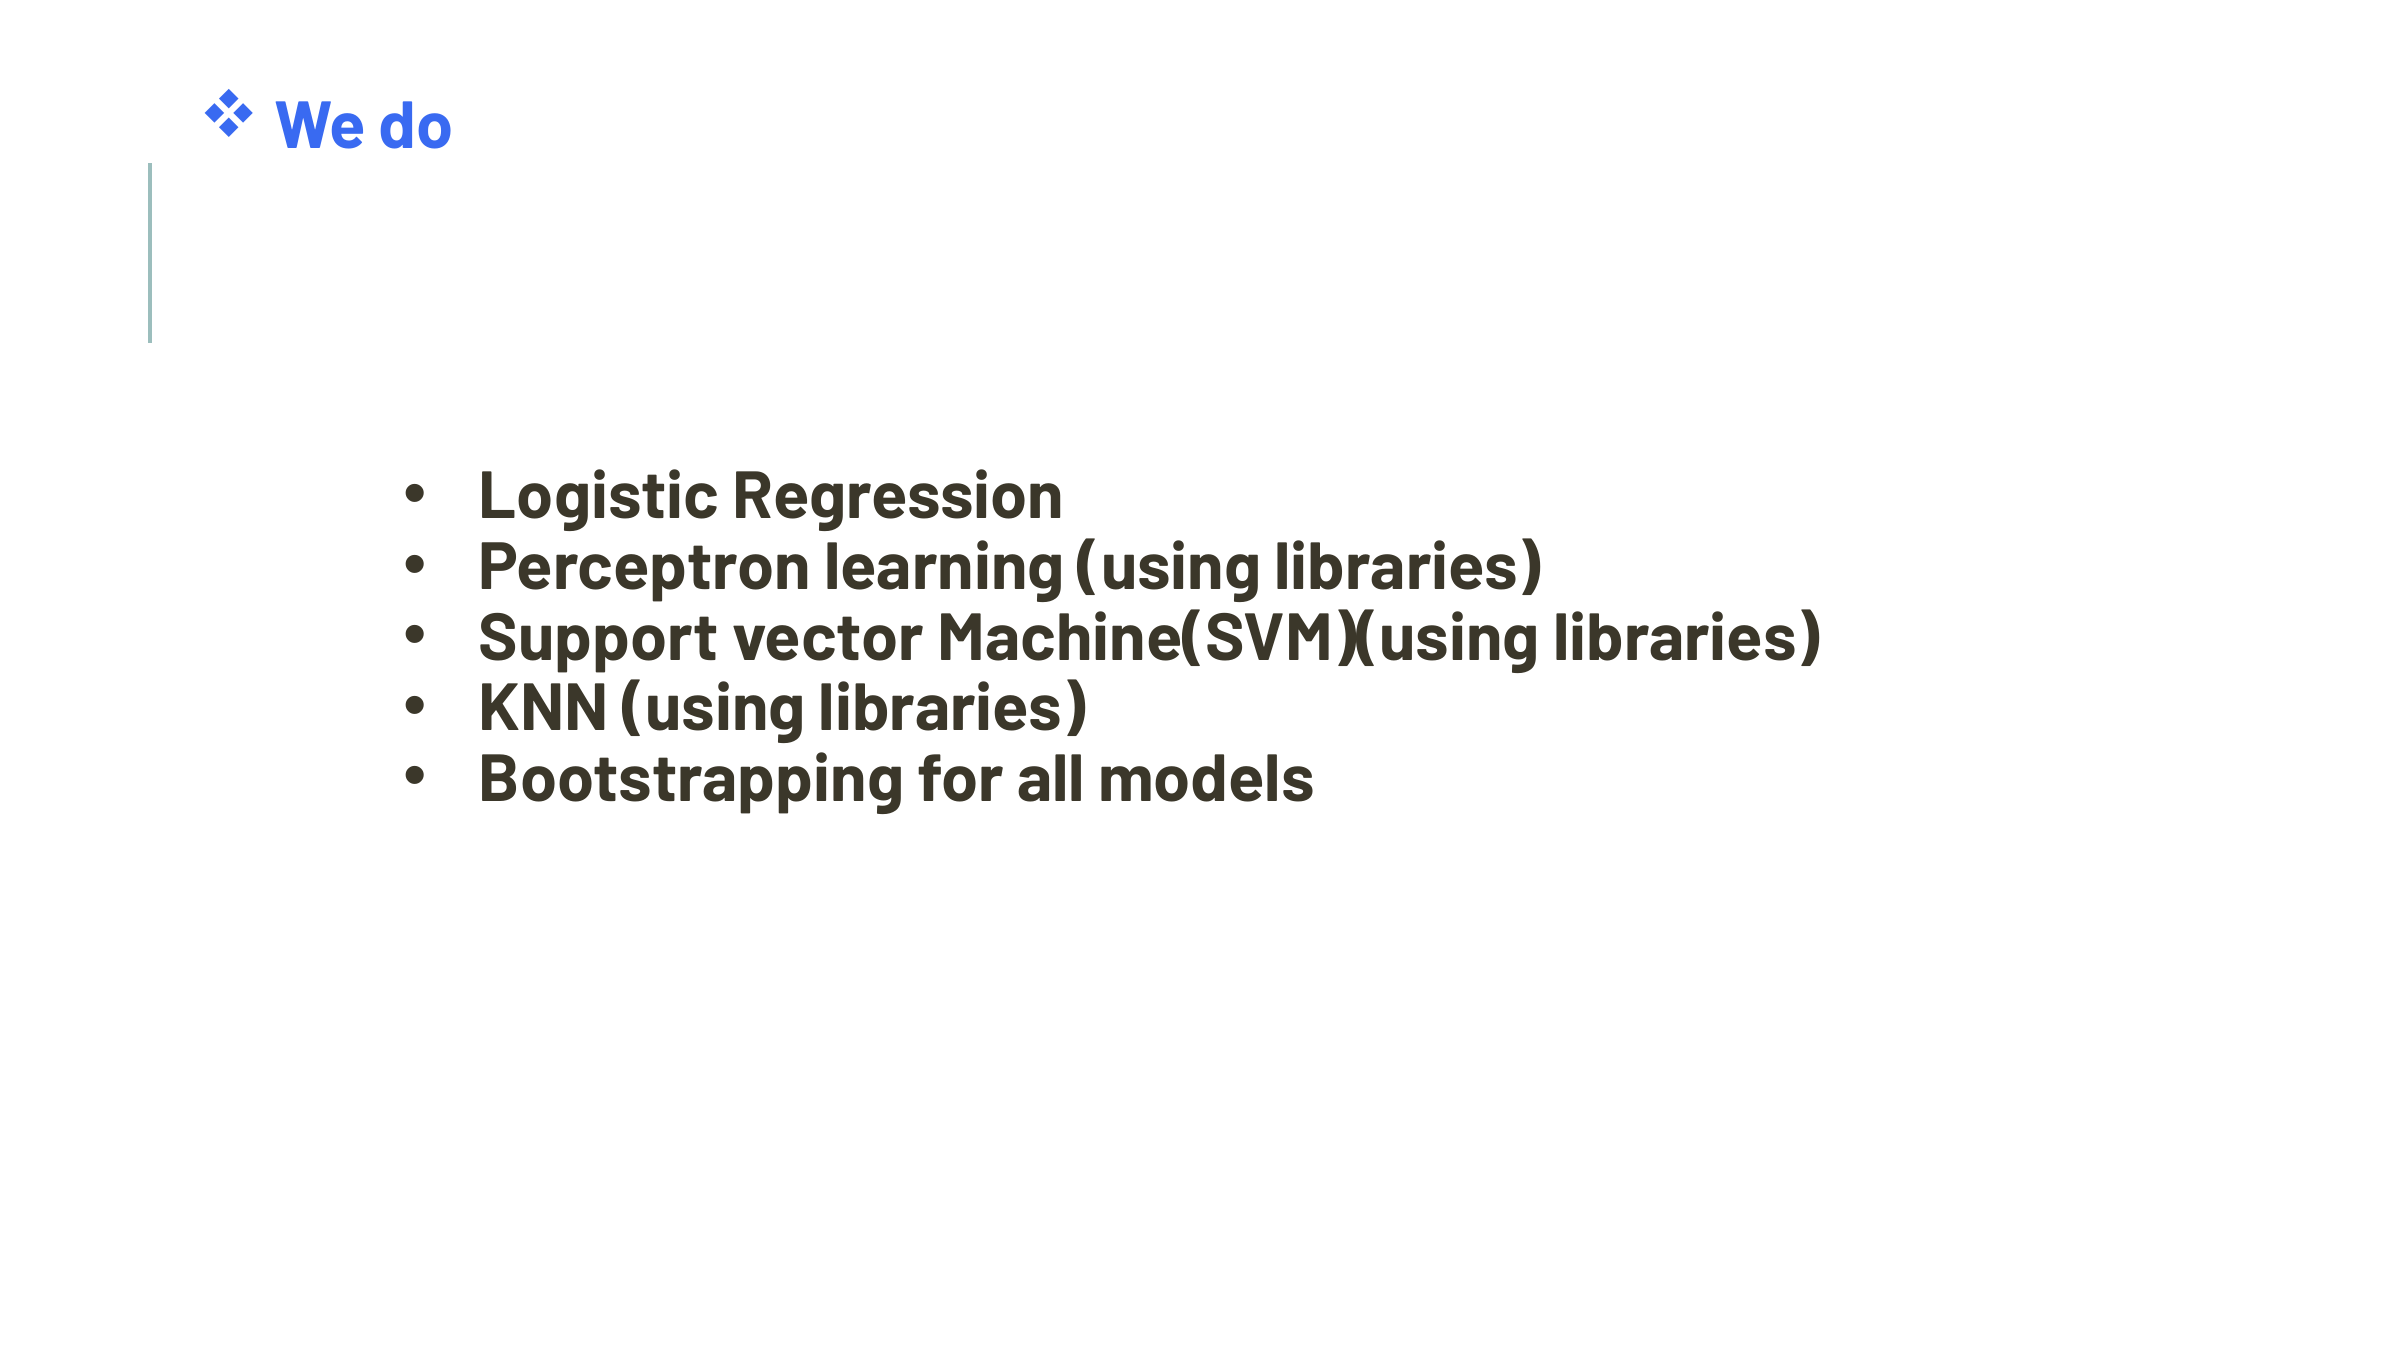

We do
Logistic Regression
Perceptron learning (using libraries)
Support vector Machine(SVM)(using libraries)
KNN (using libraries)
Bootstrapping for all models